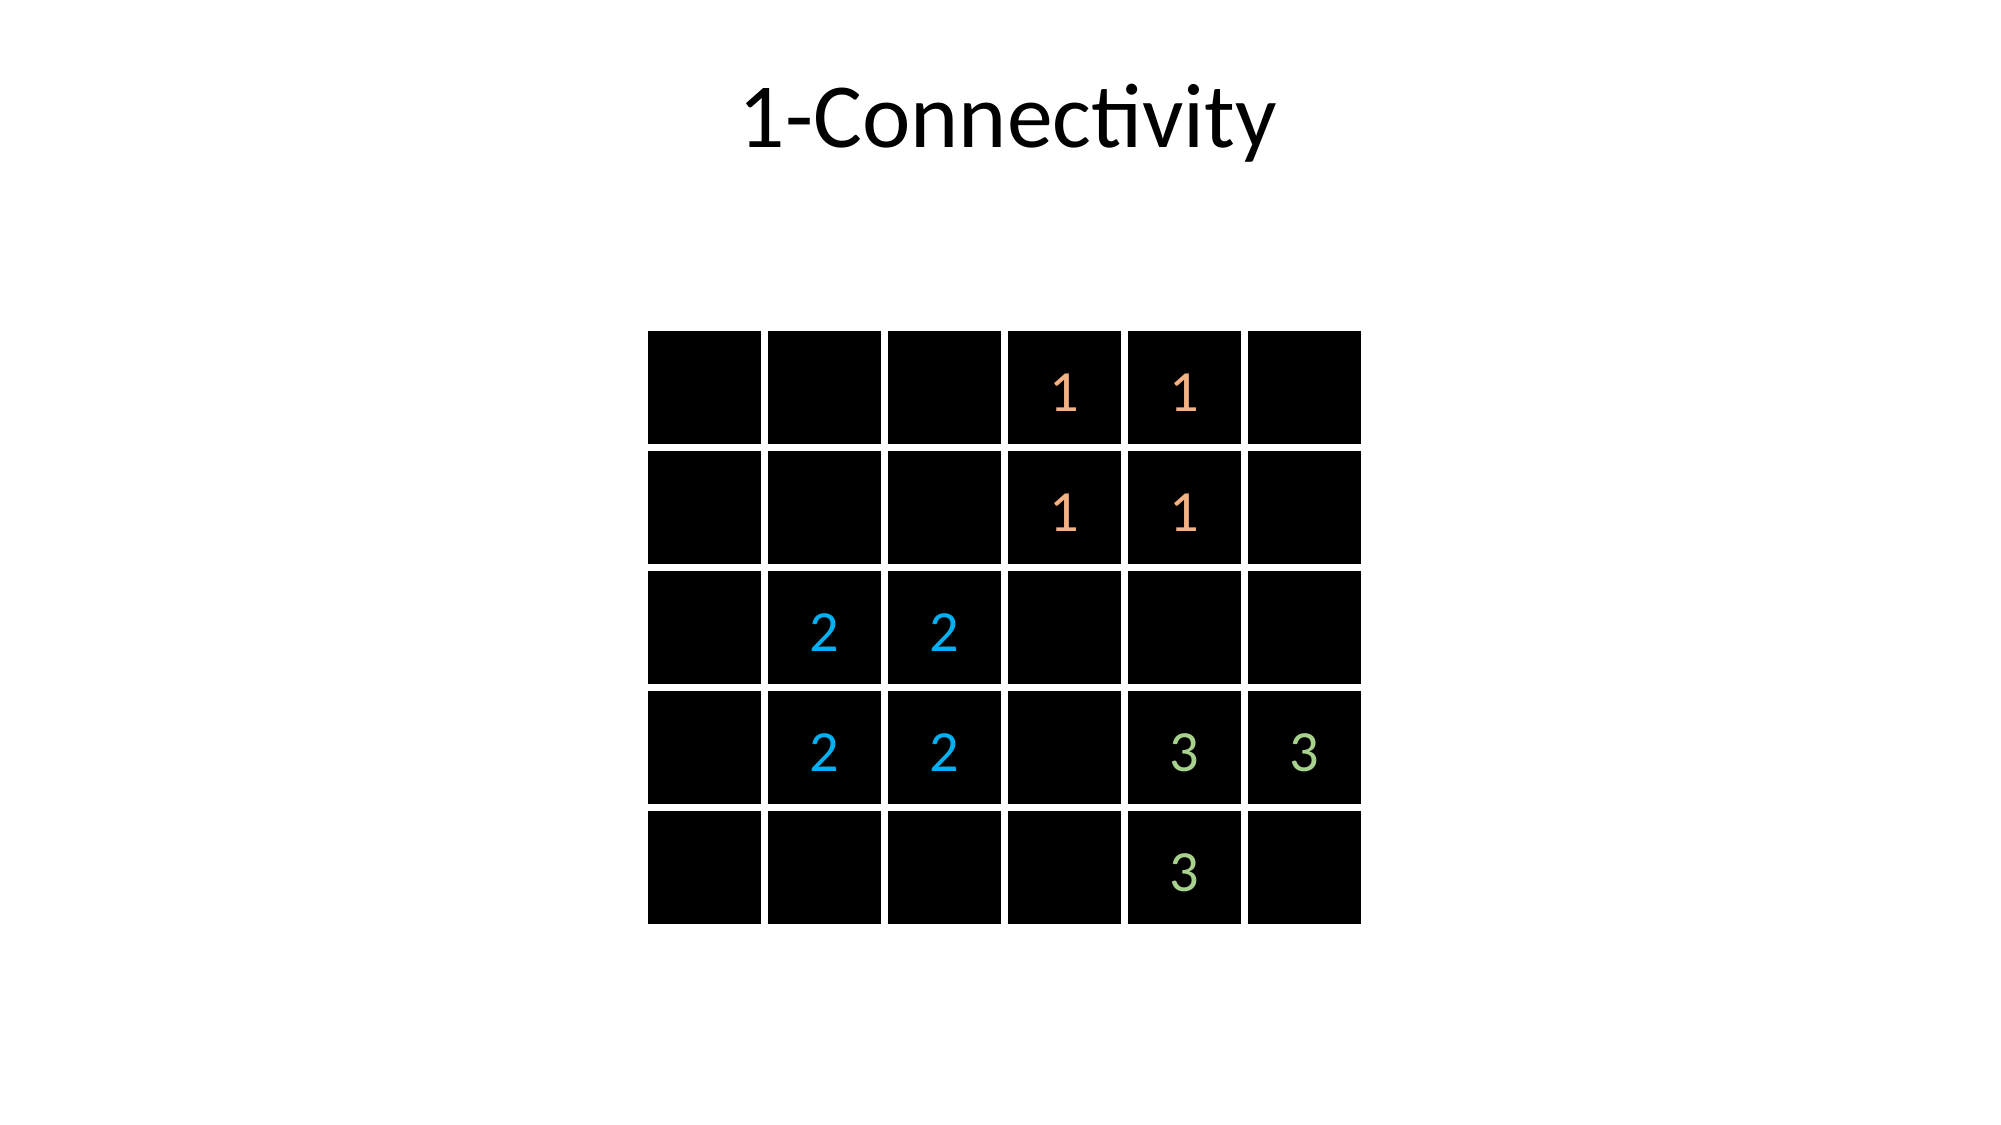

1-Connectivity
0
0
0
1
1
0
0
0
0
1
1
0
0
2
2
0
0
0
0
2
2
0
3
3
0
0
0
0
3
0